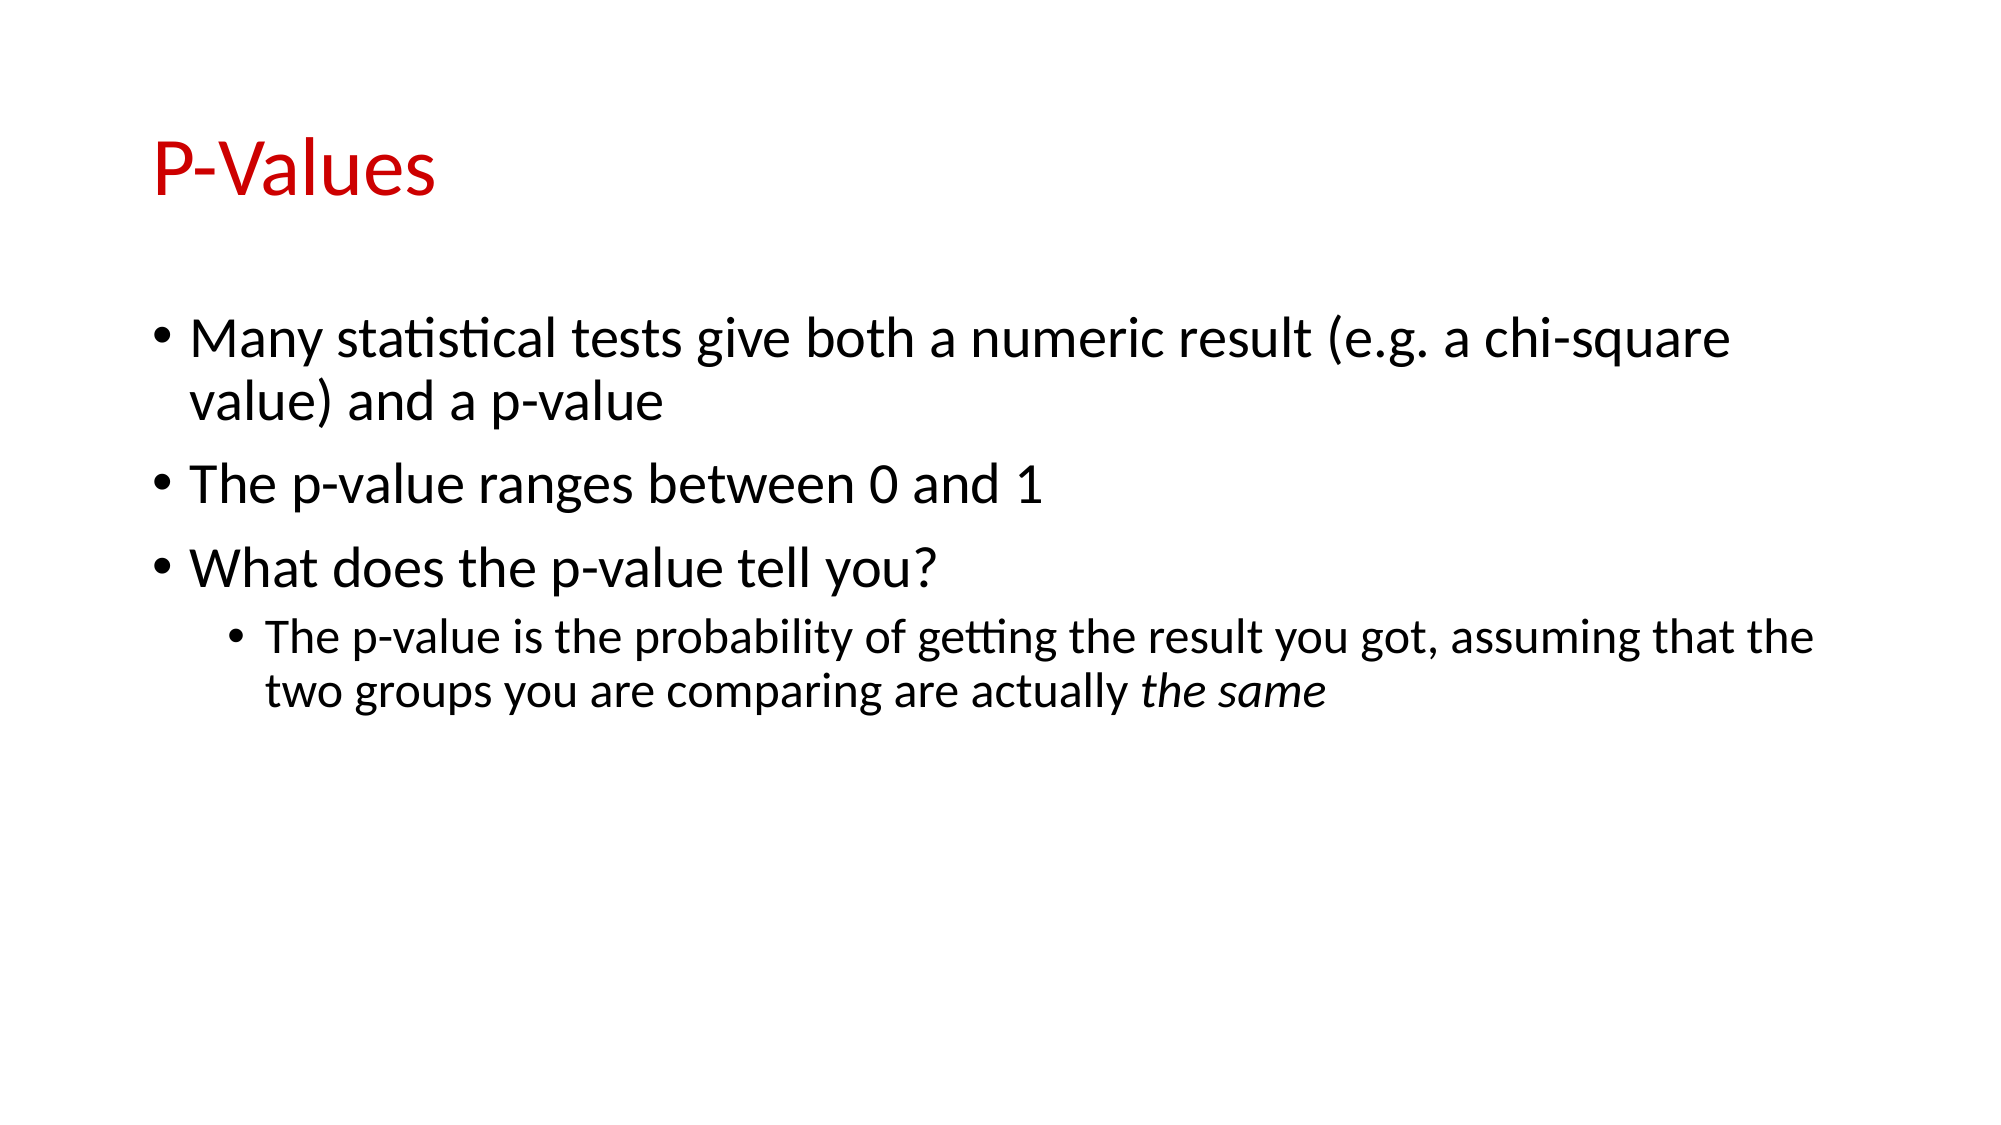

# P-Values
Many statistical tests give both a numeric result (e.g. a chi-square value) and a p-value
The p-value ranges between 0 and 1
What does the p-value tell you?
The p-value is the probability of getting the result you got, assuming that the two groups you are comparing are actually the same